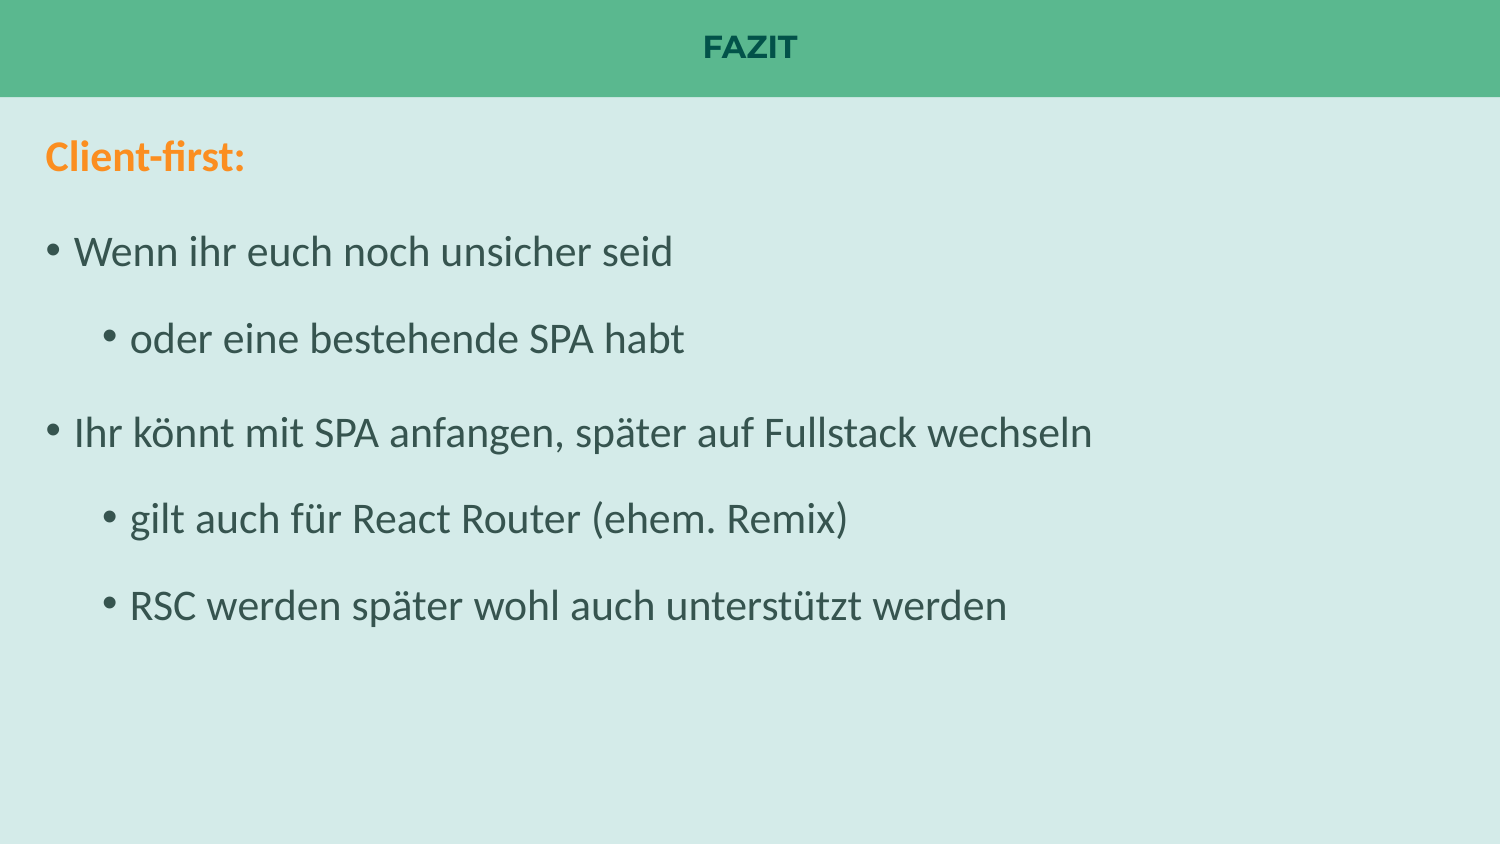

# Fazit
Client-first:
Wenn ihr euch noch unsicher seid
oder eine bestehende SPA habt
Ihr könnt mit SPA anfangen, später auf Fullstack wechseln
gilt auch für React Router (ehem. Remix)
RSC werden später wohl auch unterstützt werden